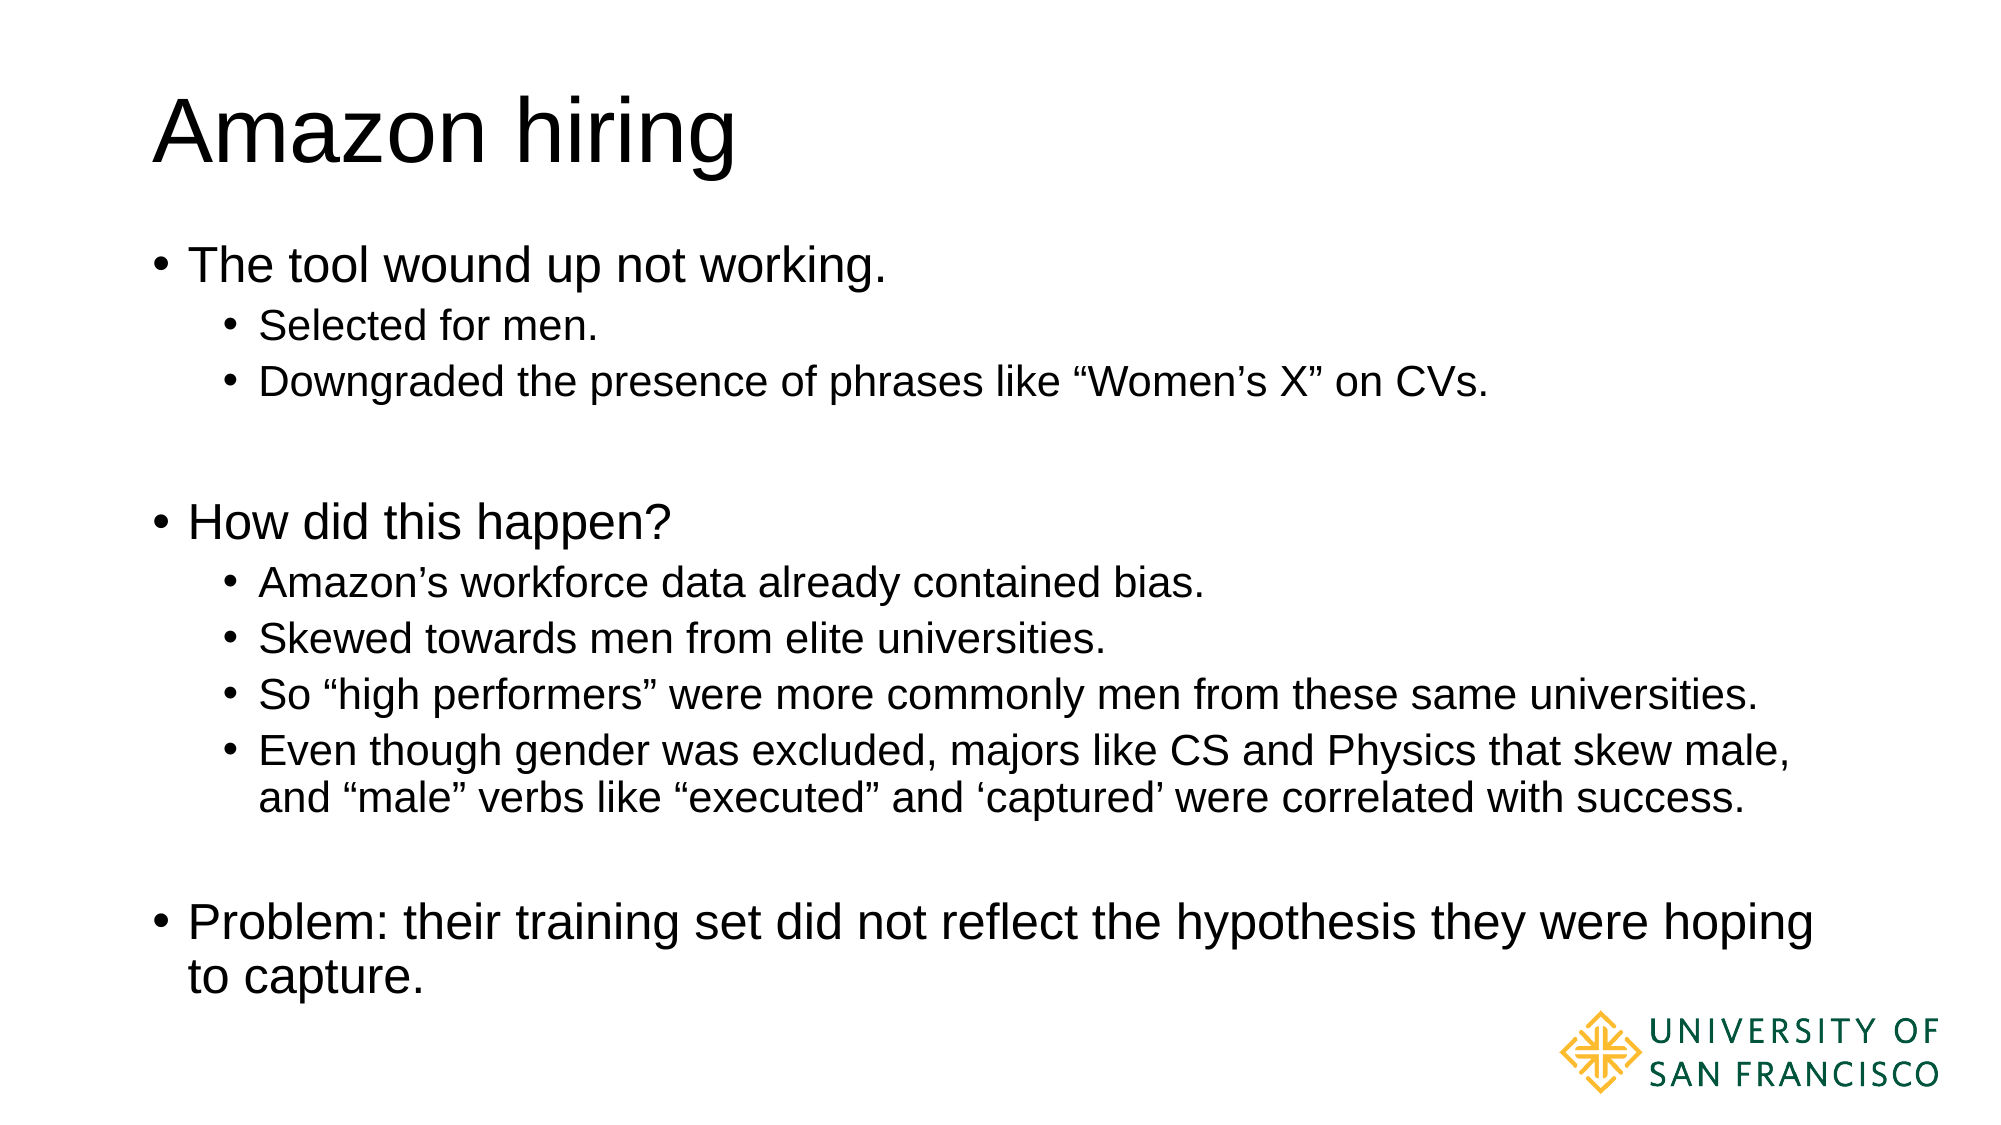

# Amazon hiring
The tool wound up not working.
Selected for men.
Downgraded the presence of phrases like “Women’s X” on CVs.

How did this happen?
Amazon’s workforce data already contained bias.
Skewed towards men from elite universities.
So “high performers” were more commonly men from these same universities.
Even though gender was excluded, majors like CS and Physics that skew male, and “male” verbs like “executed” and ‘captured’ were correlated with success.

Problem: their training set did not reflect the hypothesis they were hoping to capture.